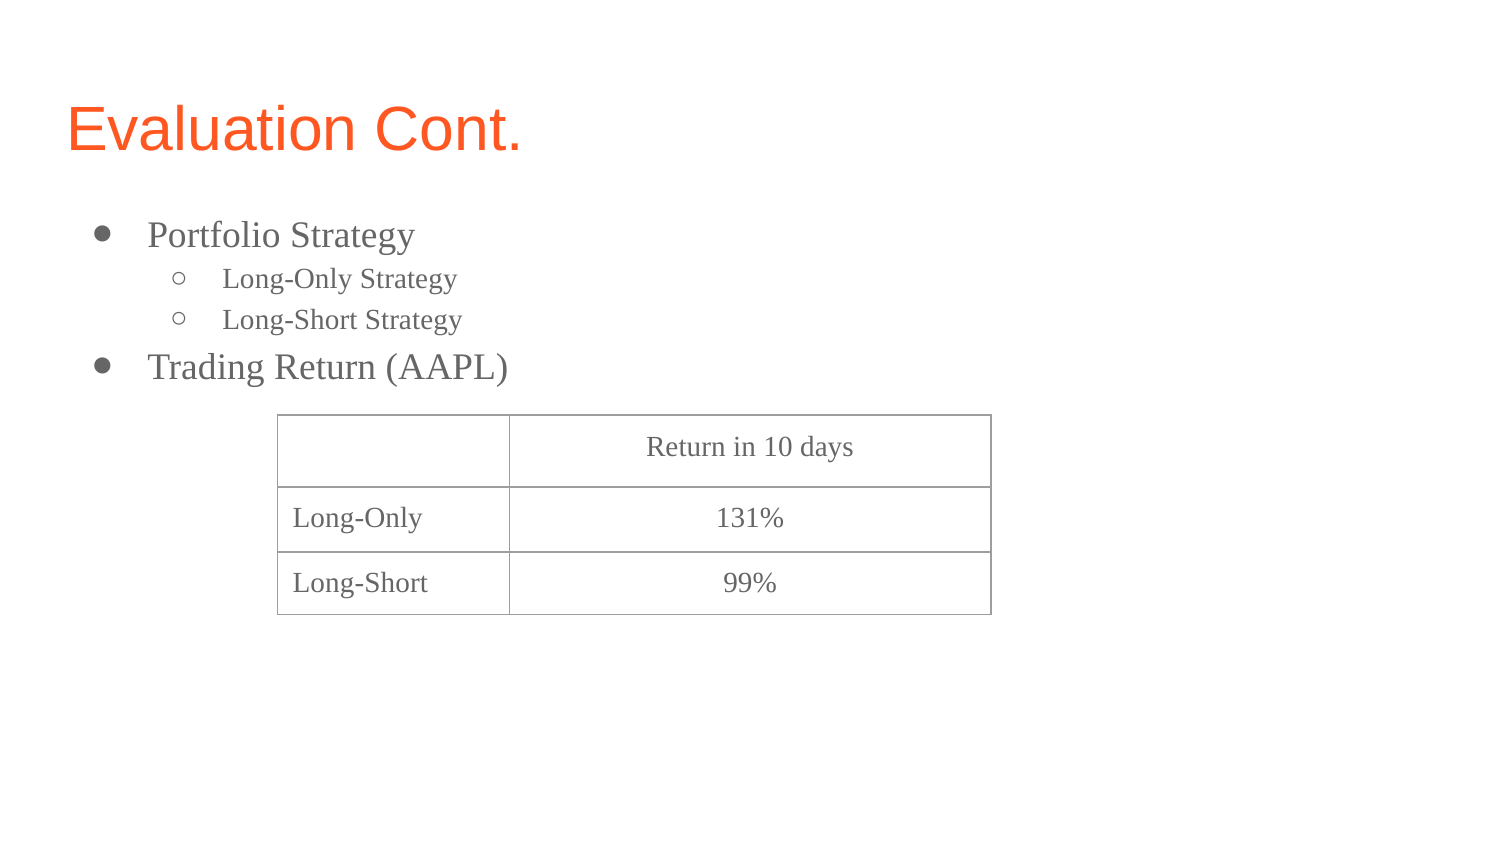

# Evaluation Cont.
Portfolio Strategy
Long-Only Strategy
Long-Short Strategy
Trading Return (AAPL)
|  | Return in 10 days |
| --- | --- |
| Long-Only | 131% |
| Long-Short | 99% |